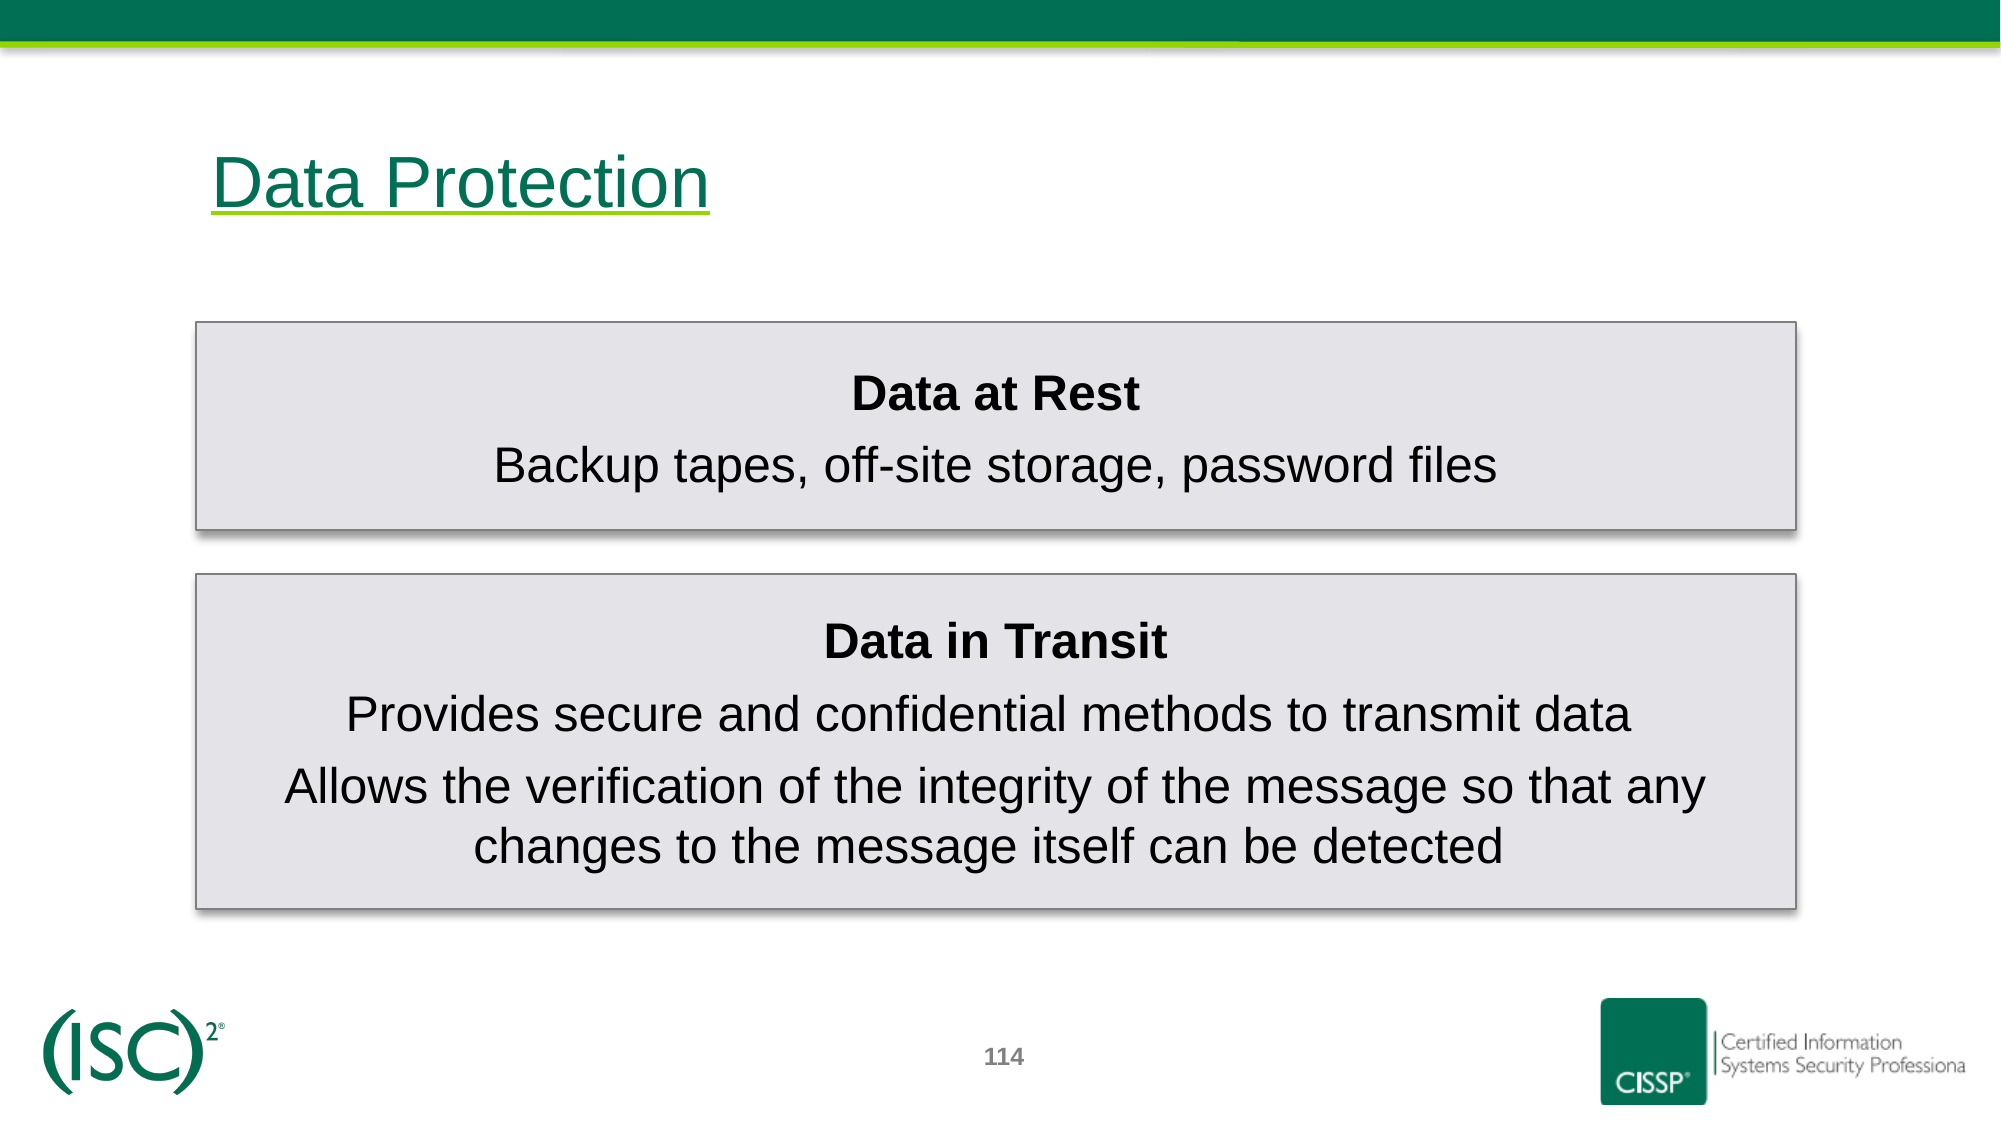

# Data Protection
Data at Rest
Backup tapes, off-site storage, password files
Data in Transit
Provides secure and confidential methods to transmit data
Allows the verification of the integrity of the message so that any changes to the message itself can be detected